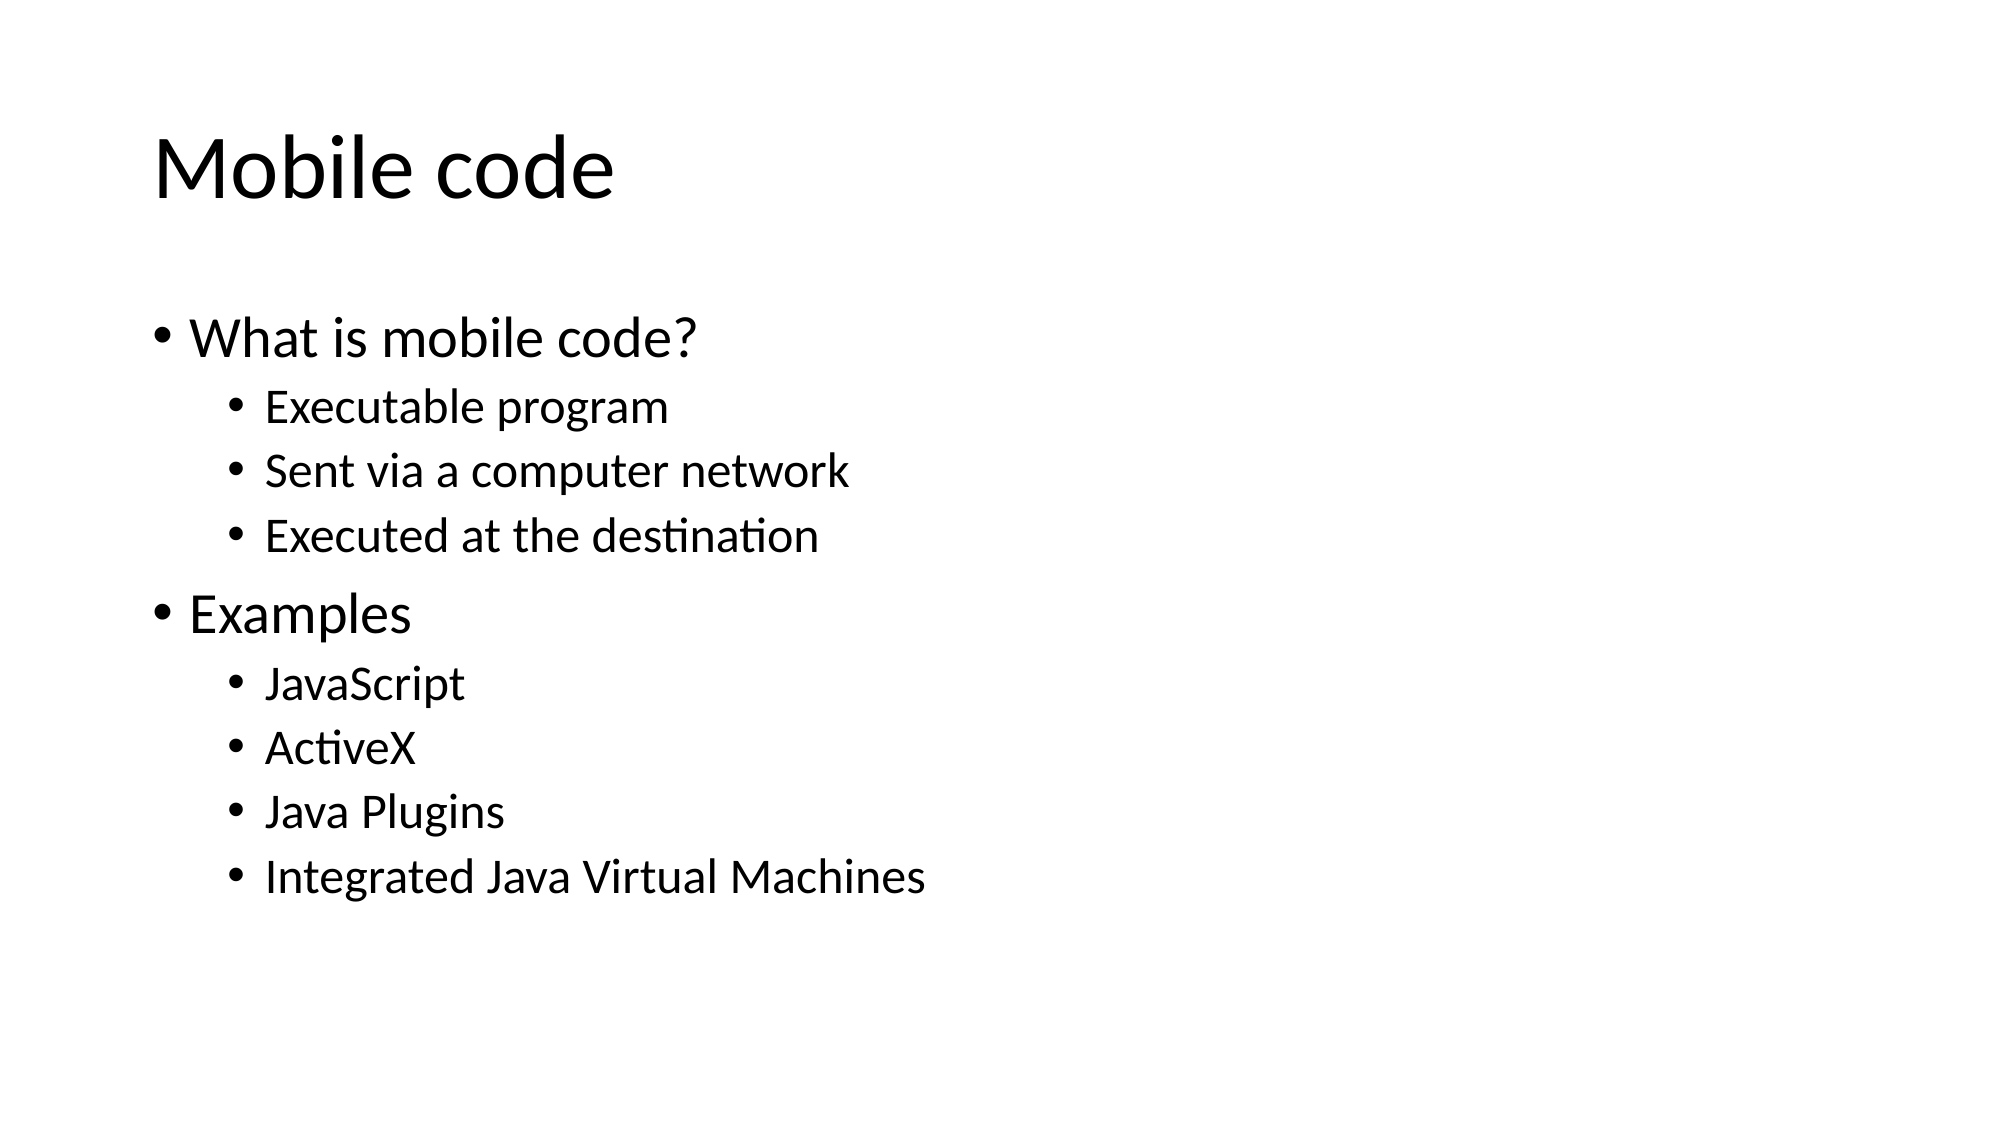

# Mobile code
What is mobile code?
Executable program
Sent via a computer network
Executed at the destination
Examples
JavaScript
ActiveX
Java Plugins
Integrated Java Virtual Machines